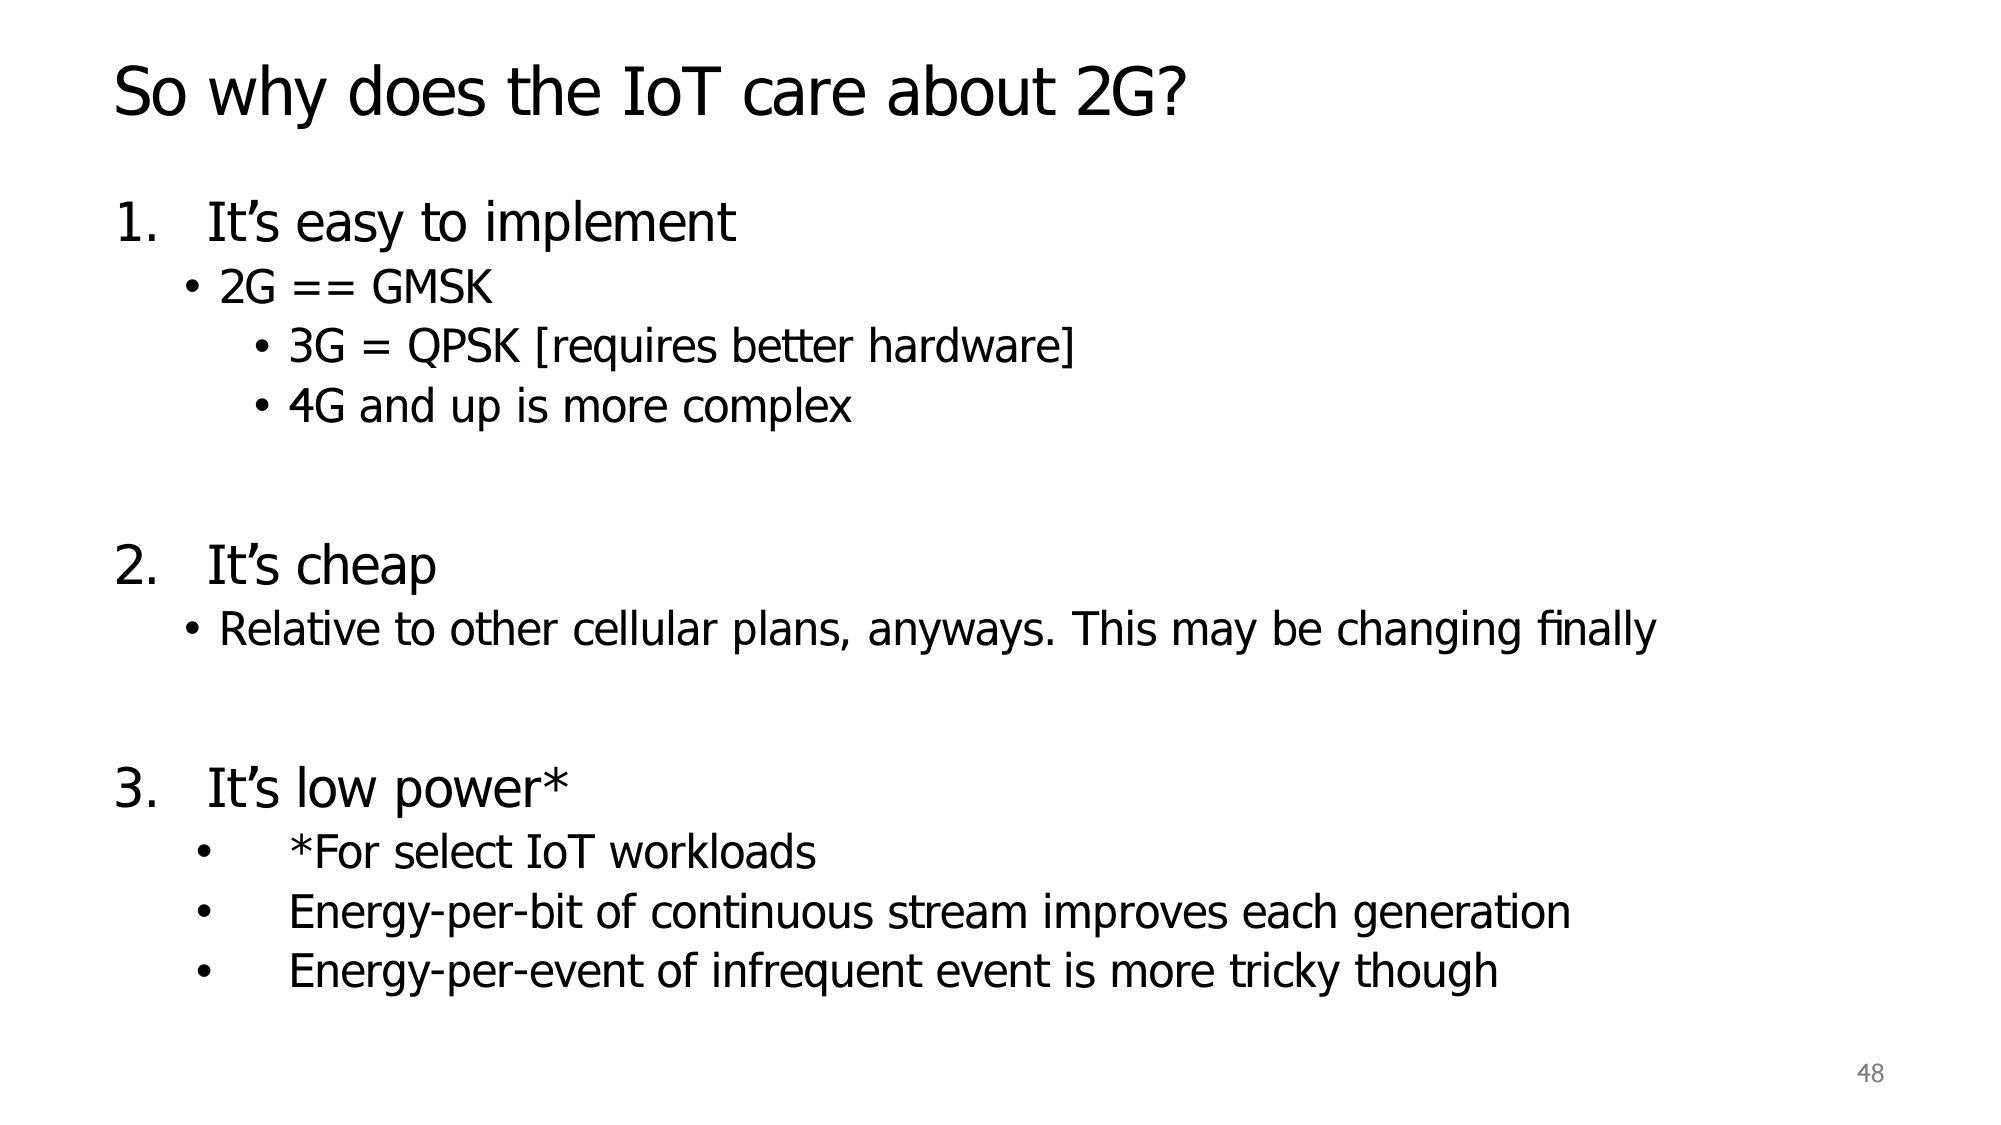

# So why does the IoT care about 2G?
It’s easy to implement
2G == GMSK
3G = QPSK [requires better hardware]
4G and up is more complex

It’s cheap
Relative to other cellular plans, anyways. This may be changing finally

It’s low power*
*For select IoT workloads
Energy-per-bit of continuous stream improves each generation
Energy-per-event of infrequent event is more tricky though
48